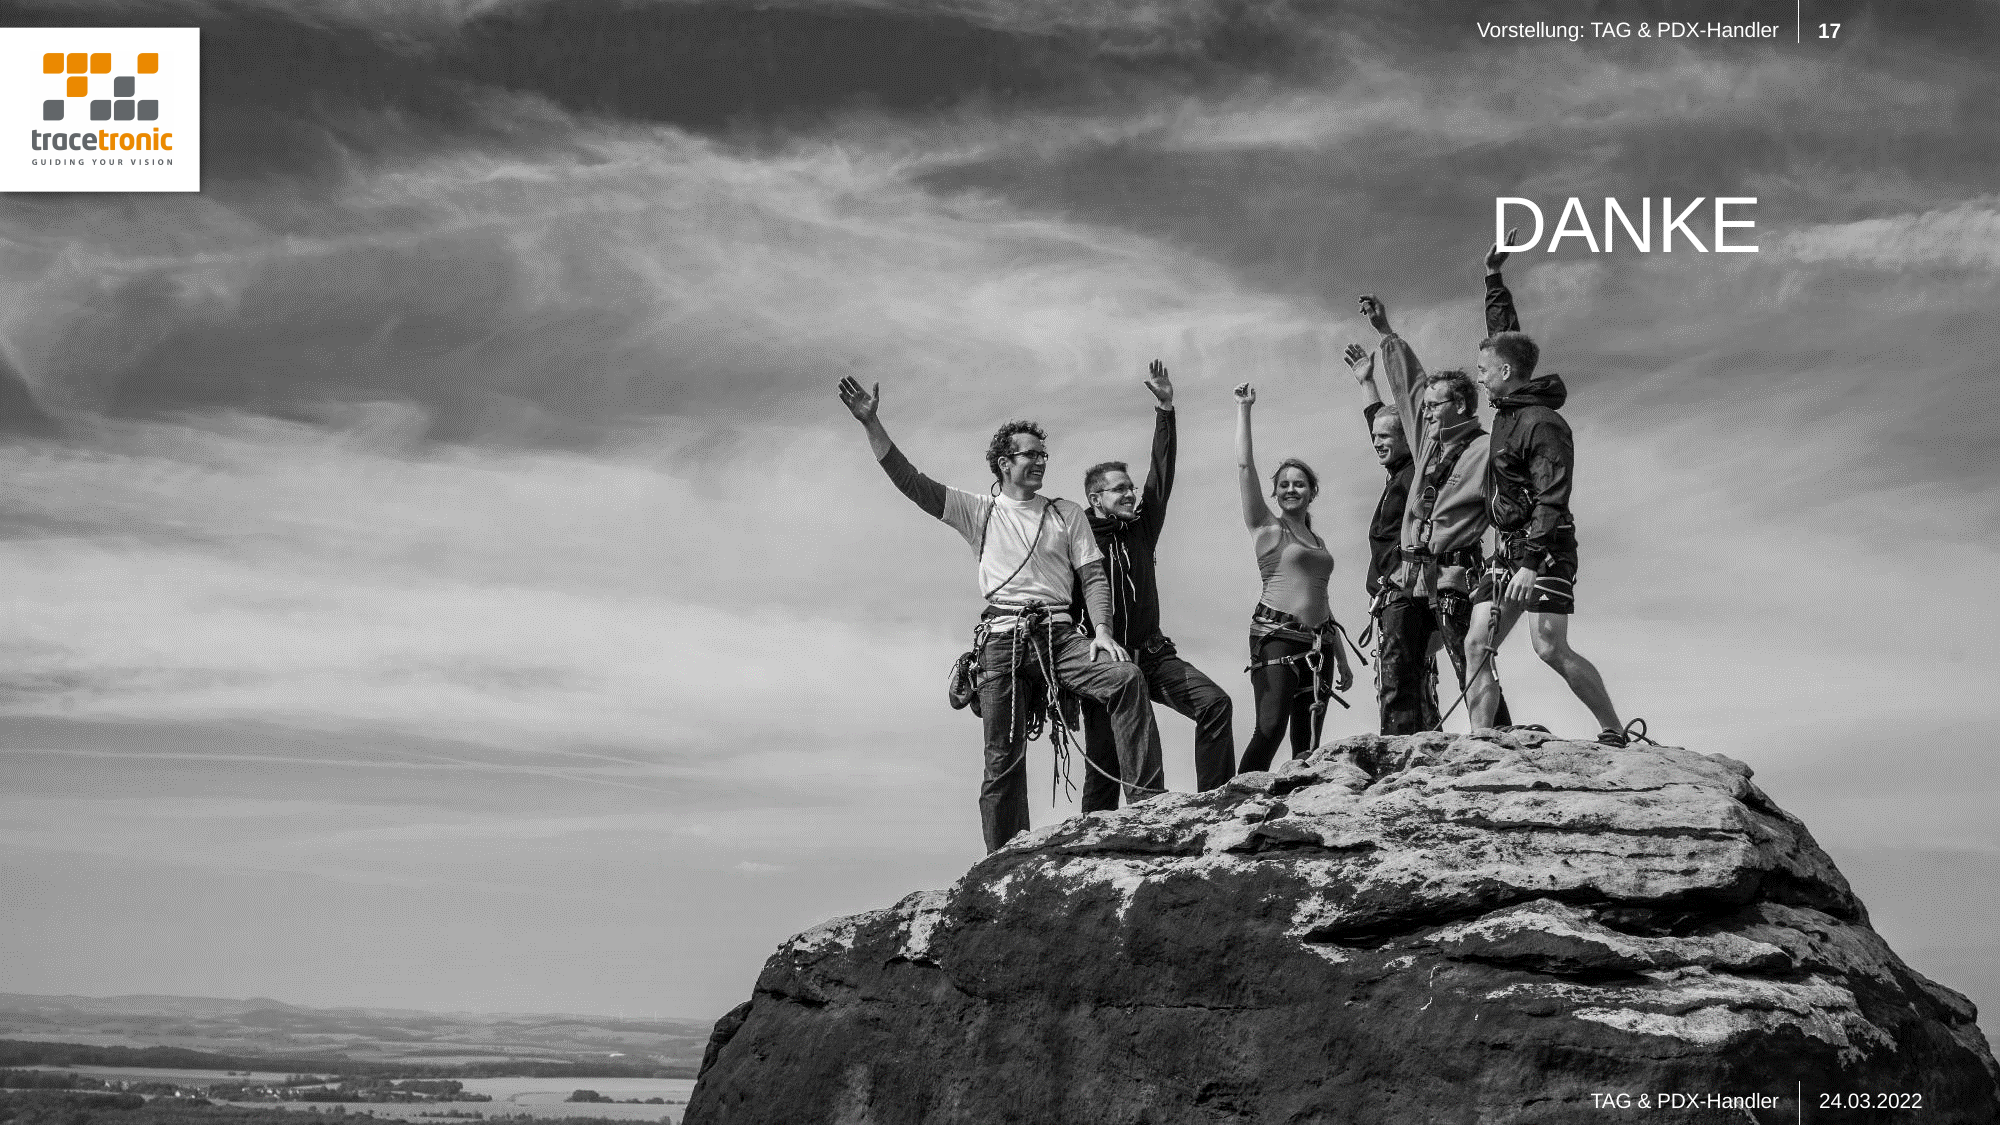

Vorstellung: TAG & PDX-Handler

17
# Danke
TAG & PDX-Handler
24.03.2022